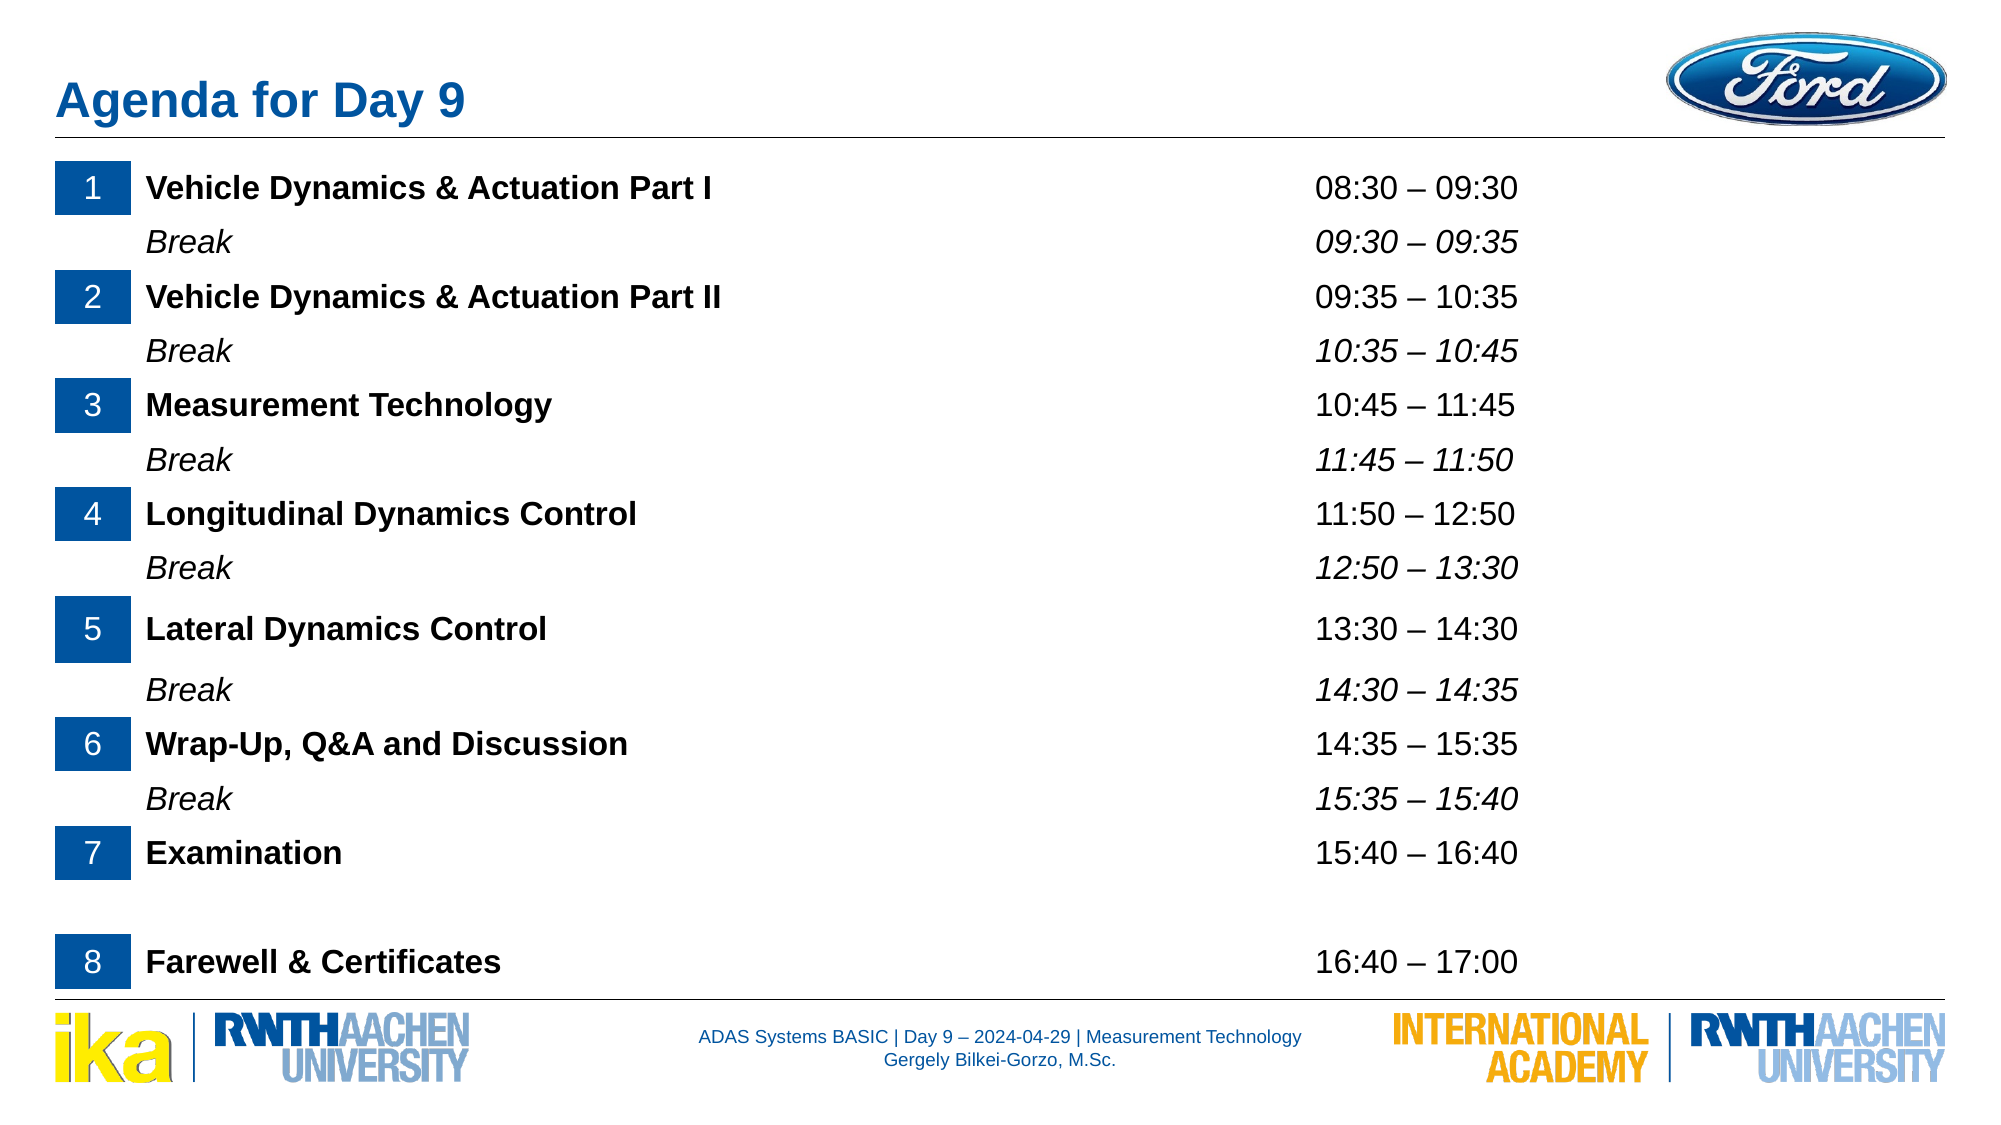

Agenda for Day 9

| 1 | Vehicle Dynamics & Actuation Part I | 08:30 – 09:30 |
| --- | --- | --- |
|  | Break | 09:30 – 09:35 |
| 2 | Vehicle Dynamics & Actuation Part II | 09:35 – 10:35 |
|  | Break | 10:35 – 10:45 |
| 3 | Measurement Technology | 10:45 – 11:45 |
|  | Break | 11:45 – 11:50 |
| 4 | Longitudinal Dynamics Control | 11:50 – 12:50 |
|  | Break | 12:50 – 13:30 |
| 5 | Lateral Dynamics Control | 13:30 – 14:30 |
|  | Break | 14:30 – 14:35 |
| 6 | Wrap-Up, Q&A and Discussion | 14:35 – 15:35 |
|  | Break | 15:35 – 15:40 |
| 7 | Examination | 15:40 – 16:40 |
|  |  |  |
| 8 | Farewell & Certificates | 16:40 – 17:00 |